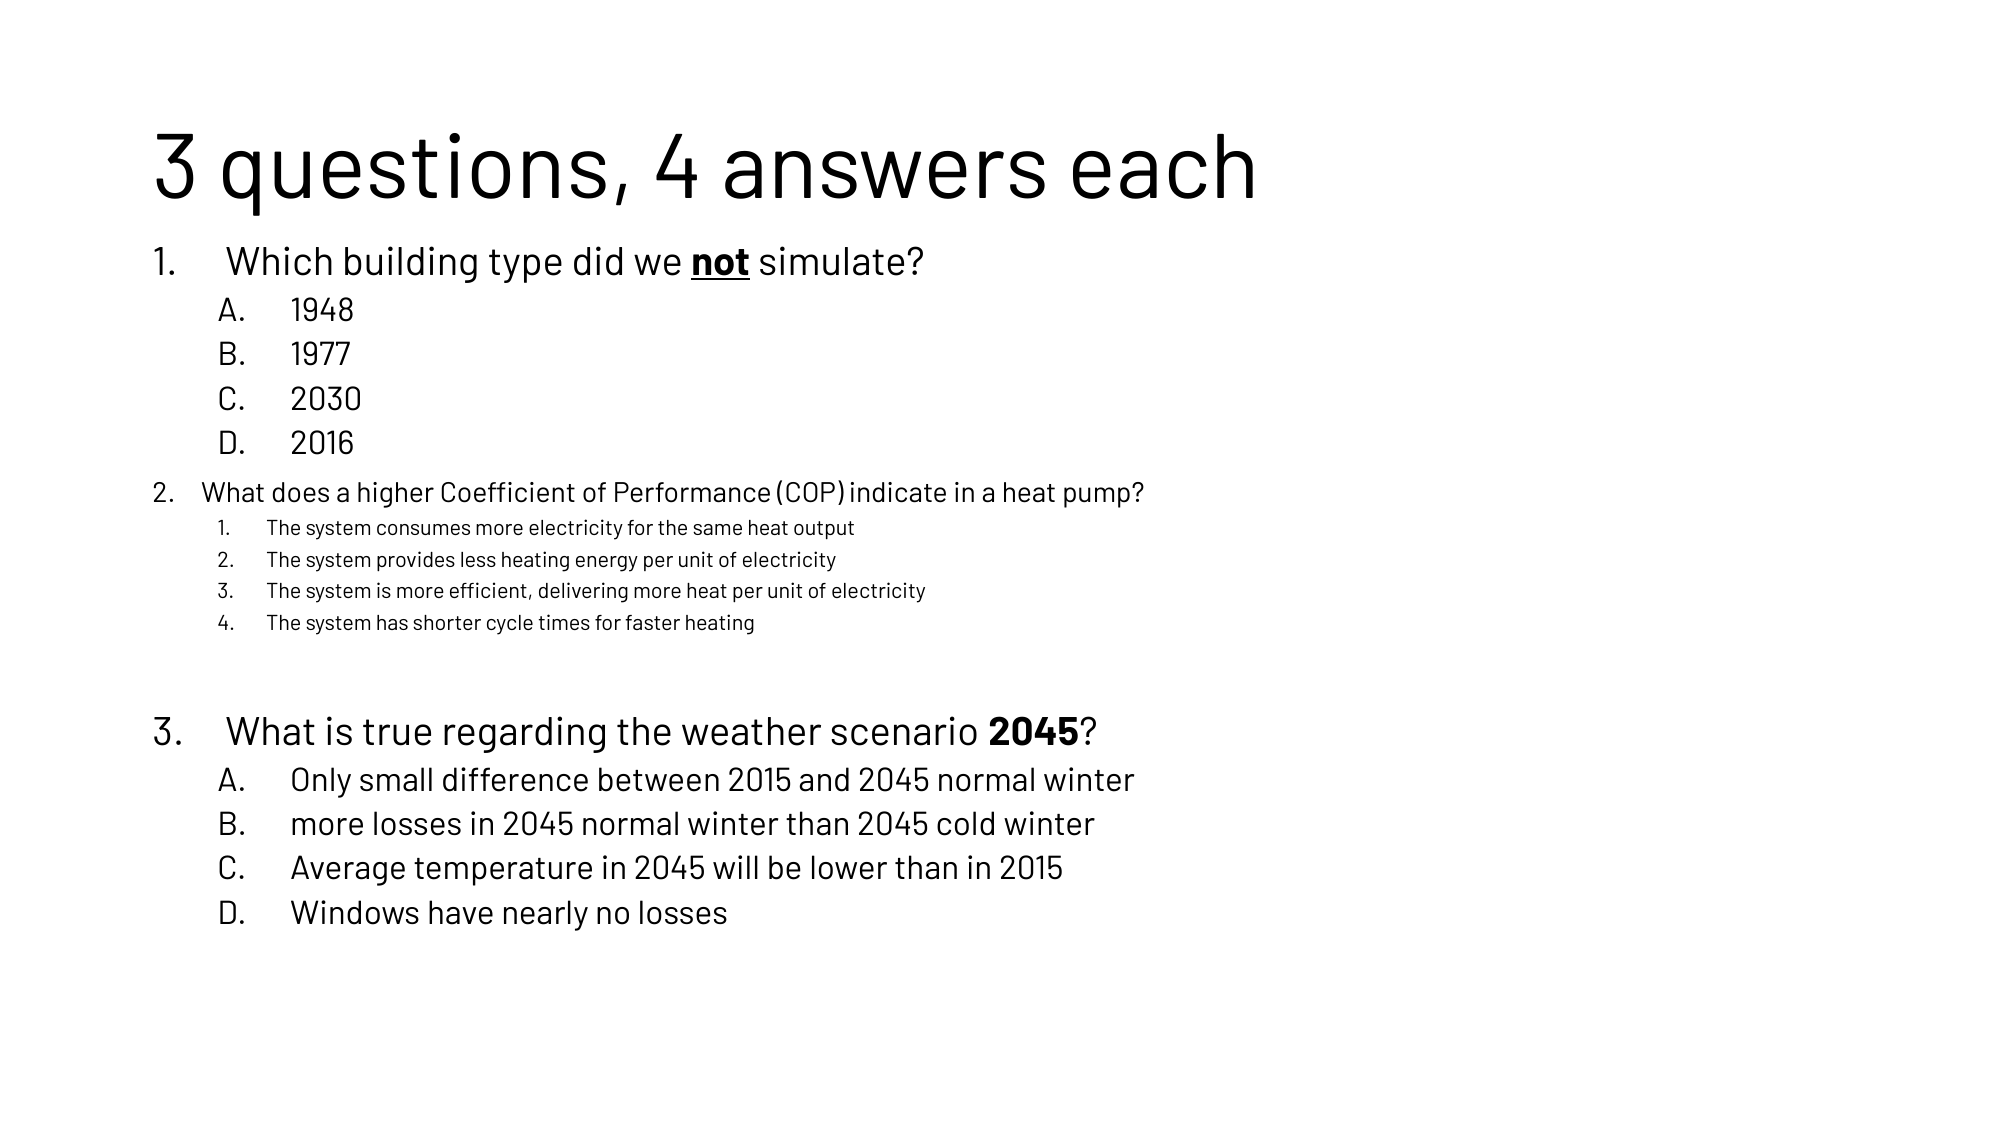

# 3 questions, 4 answers each
Which building type did we not simulate?
1948
1977
2030
2016
What does a higher Coefficient of Performance (COP) indicate in a heat pump?
The system consumes more electricity for the same heat output
The system provides less heating energy per unit of electricity
The system is more efficient, delivering more heat per unit of electricity
The system has shorter cycle times for faster heating

What is true regarding the weather scenario 2045?
Only small difference between 2015 and 2045 normal winter
more losses in 2045 normal winter than 2045 cold winter
Average temperature in 2045 will be lower than in 2015
Windows have nearly no losses